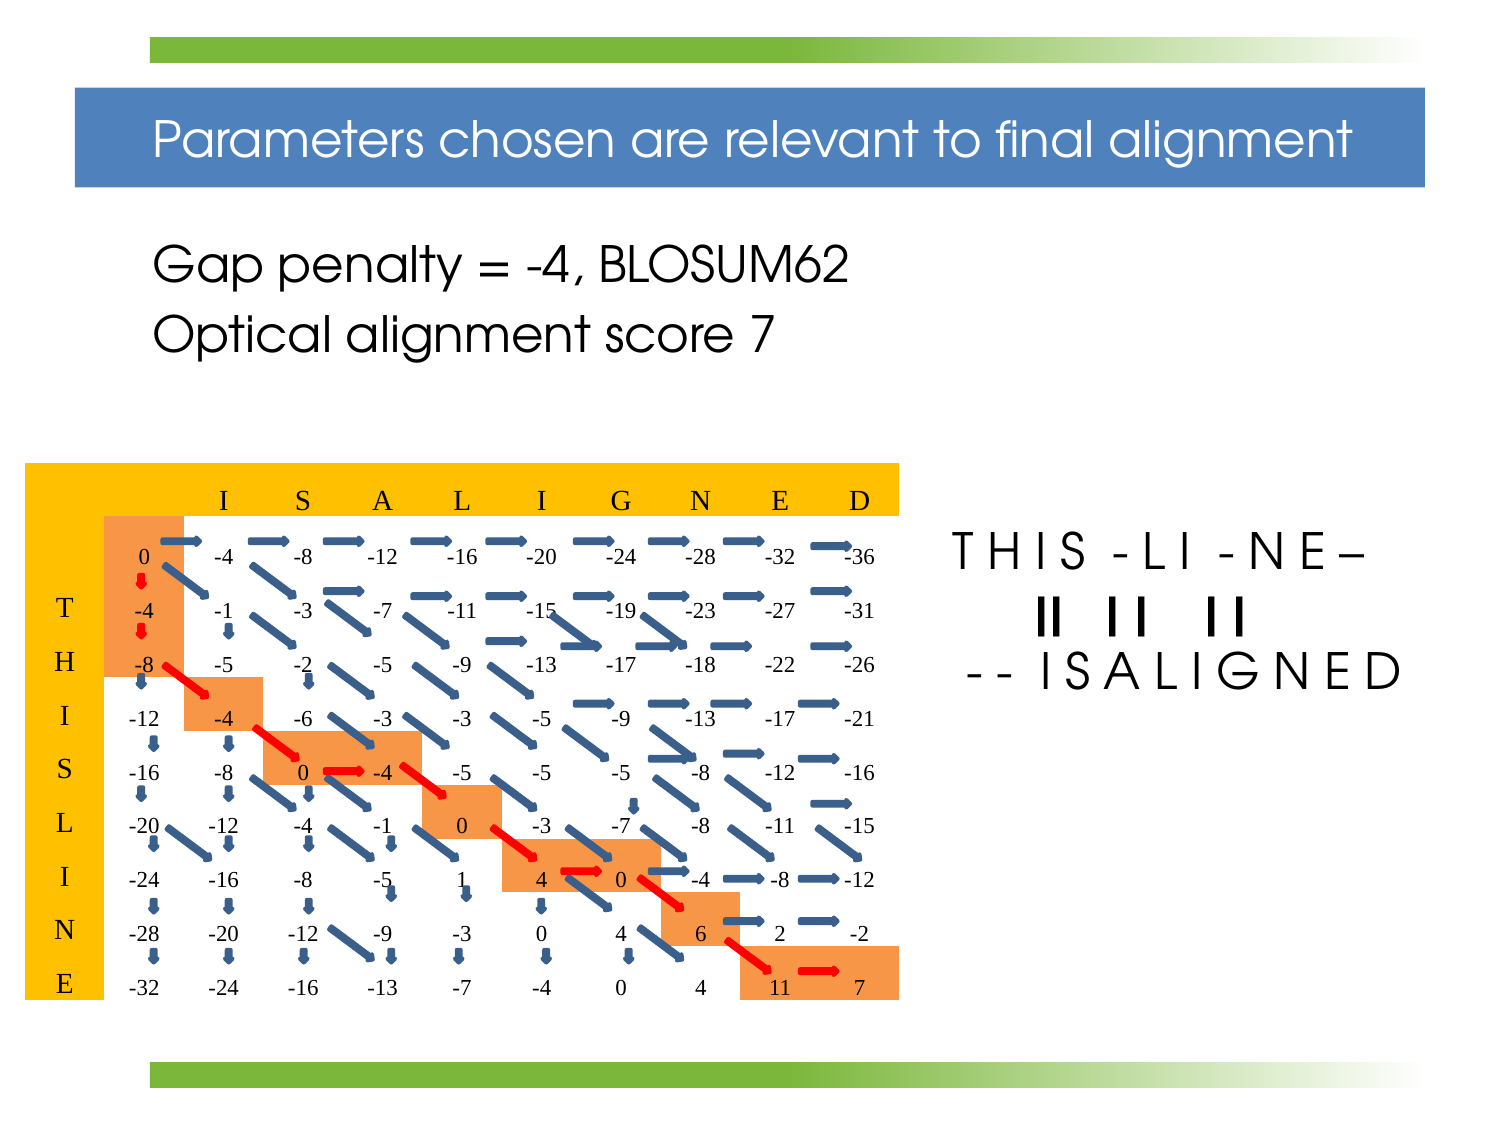

# Parameters chosen are relevant to final alignment
Gap penalty = -4, BLOSUM62
Optical alignment score 7

|  |  | I | S | A | L | I | G | N | E | D |
| --- | --- | --- | --- | --- | --- | --- | --- | --- | --- | --- |
|  | 0 | -4 | -8 | -12 | -16 | -20 | -24 | -28 | -32 | -36 |
| T | -4 | -1 | -3 | -7 | -11 | -15 | -19 | -23 | -27 | -31 |
| H | -8 | -5 | -2 | -5 | -9 | -13 | -17 | -18 | -22 | -26 |
| I | -12 | -4 | -6 | -3 | -3 | -5 | -9 | -13 | -17 | -21 |
| S | -16 | -8 | 0 | -4 | -5 | -5 | -5 | -8 | -12 | -16 |
| L | -20 | -12 | -4 | -1 | 0 | -3 | -7 | -8 | -11 | -15 |
| I | -24 | -16 | -8 | -5 | 1 | 4 | 0 | -4 | -8 | -12 |
| N | -28 | -20 | -12 | -9 | -3 | 0 | 4 | 6 | 2 | -2 |
| E | -32 | -24 | -16 | -13 | -7 | -4 | 0 | 4 | 11 | 7 |
T H I S  - L I  - N E –
      ||   | |    | |
 - -  I S A L I G N E D